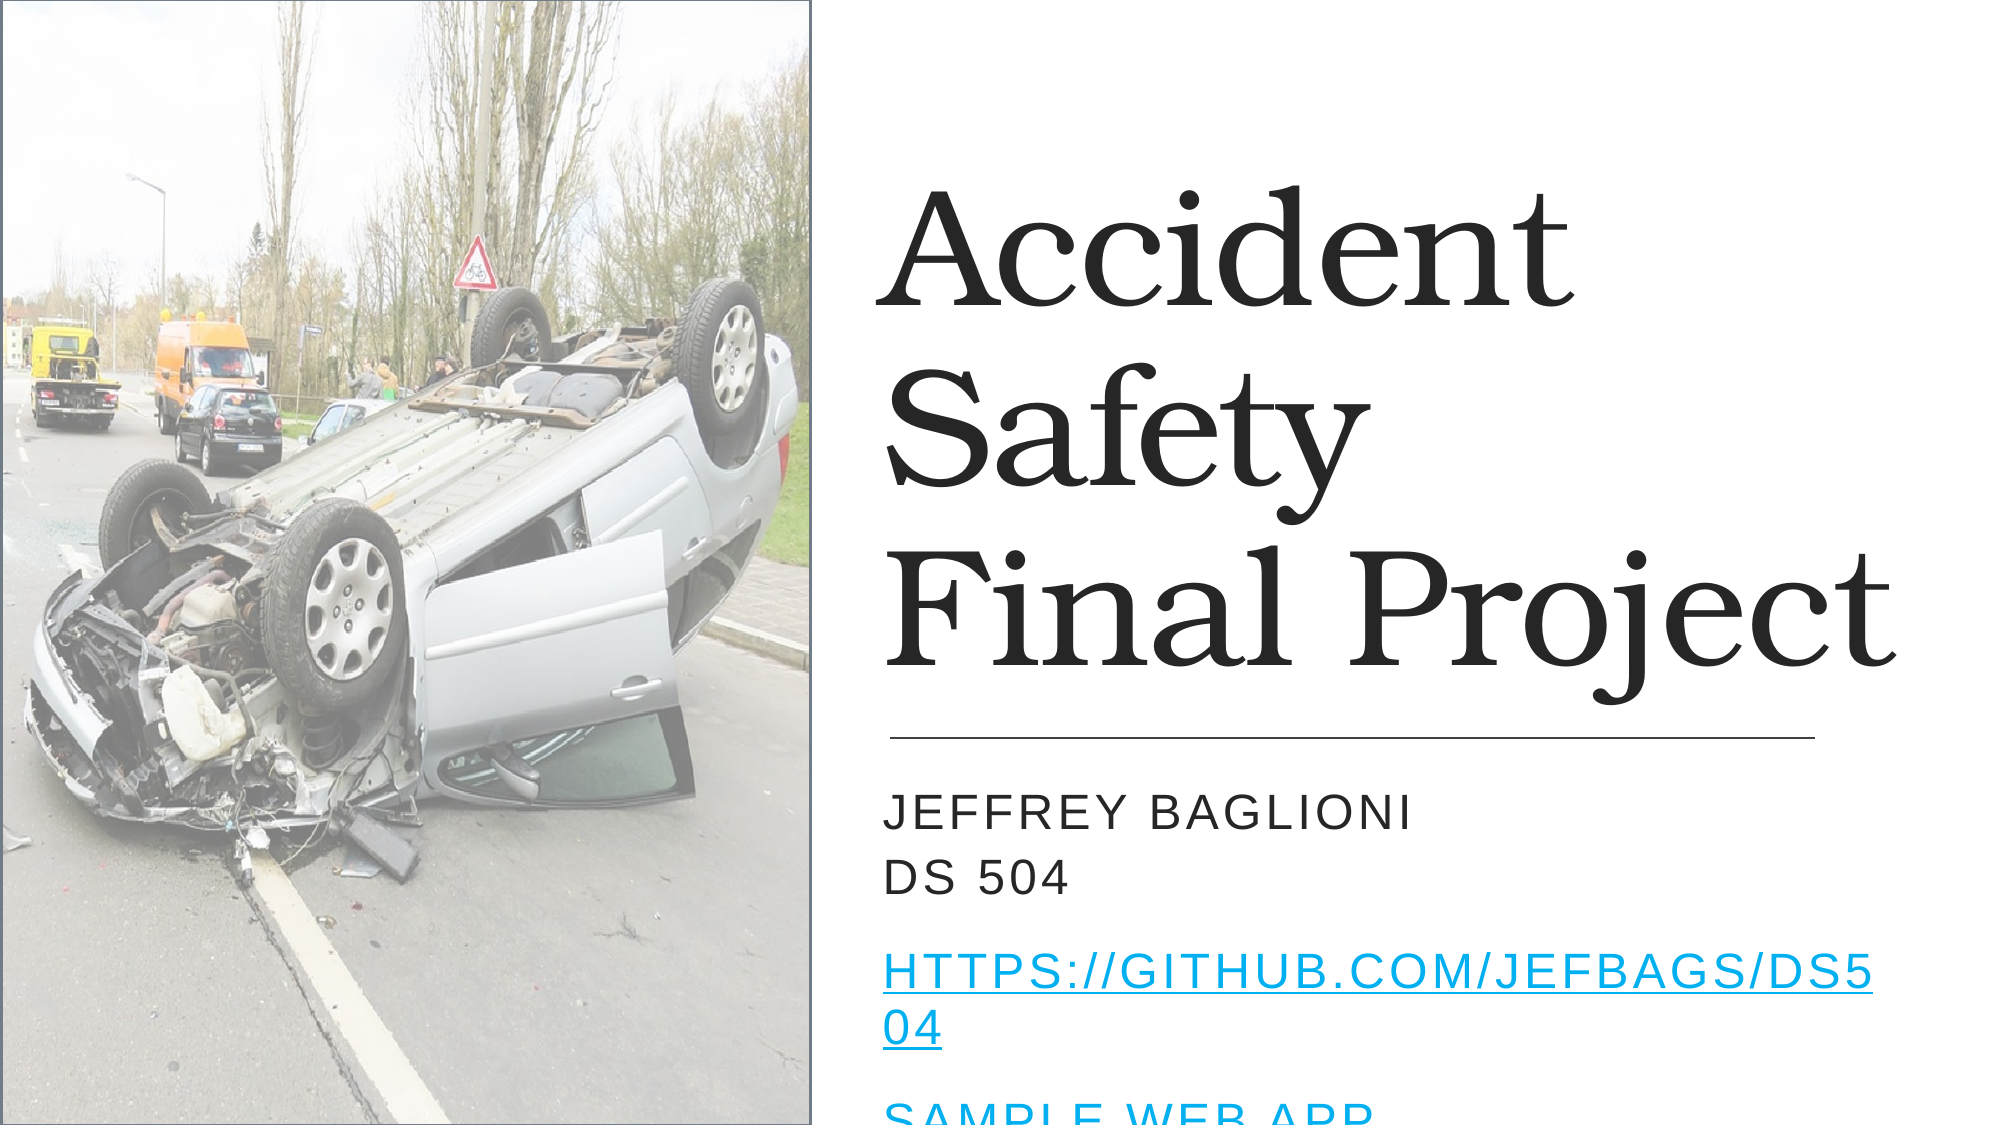

# Accident Safety Final Project
Jeffrey Baglioni
DS 504
https://github.com/jefbags/DS504
Sample Web App